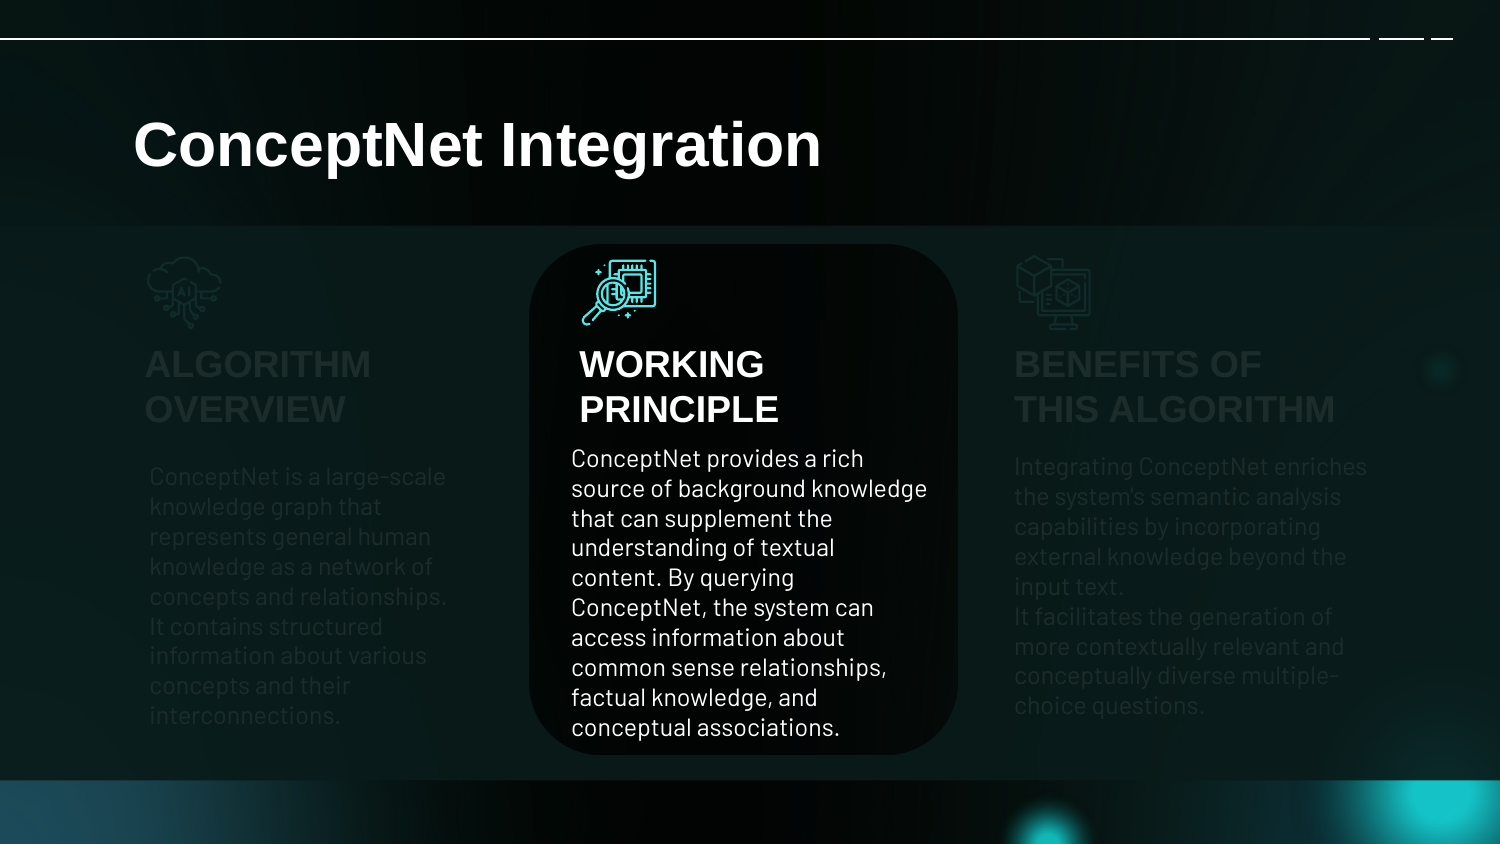

# ConceptNet Integration

ALGORITHM OVERVIEW
WORKING PRINCIPLE
BENEFITS OF THIS ALGORITHM
ConceptNet provides a rich source of background knowledge that can supplement the understanding of textual content. By querying ConceptNet, the system can access information about common sense relationships, factual knowledge, and conceptual associations.
Integrating ConceptNet enriches the system's semantic analysis capabilities by incorporating external knowledge beyond the input text.
It facilitates the generation of more contextually relevant and conceptually diverse multiple-choice questions.
ConceptNet is a large-scale knowledge graph that represents general human knowledge as a network of concepts and relationships.
It contains structured information about various concepts and their interconnections.